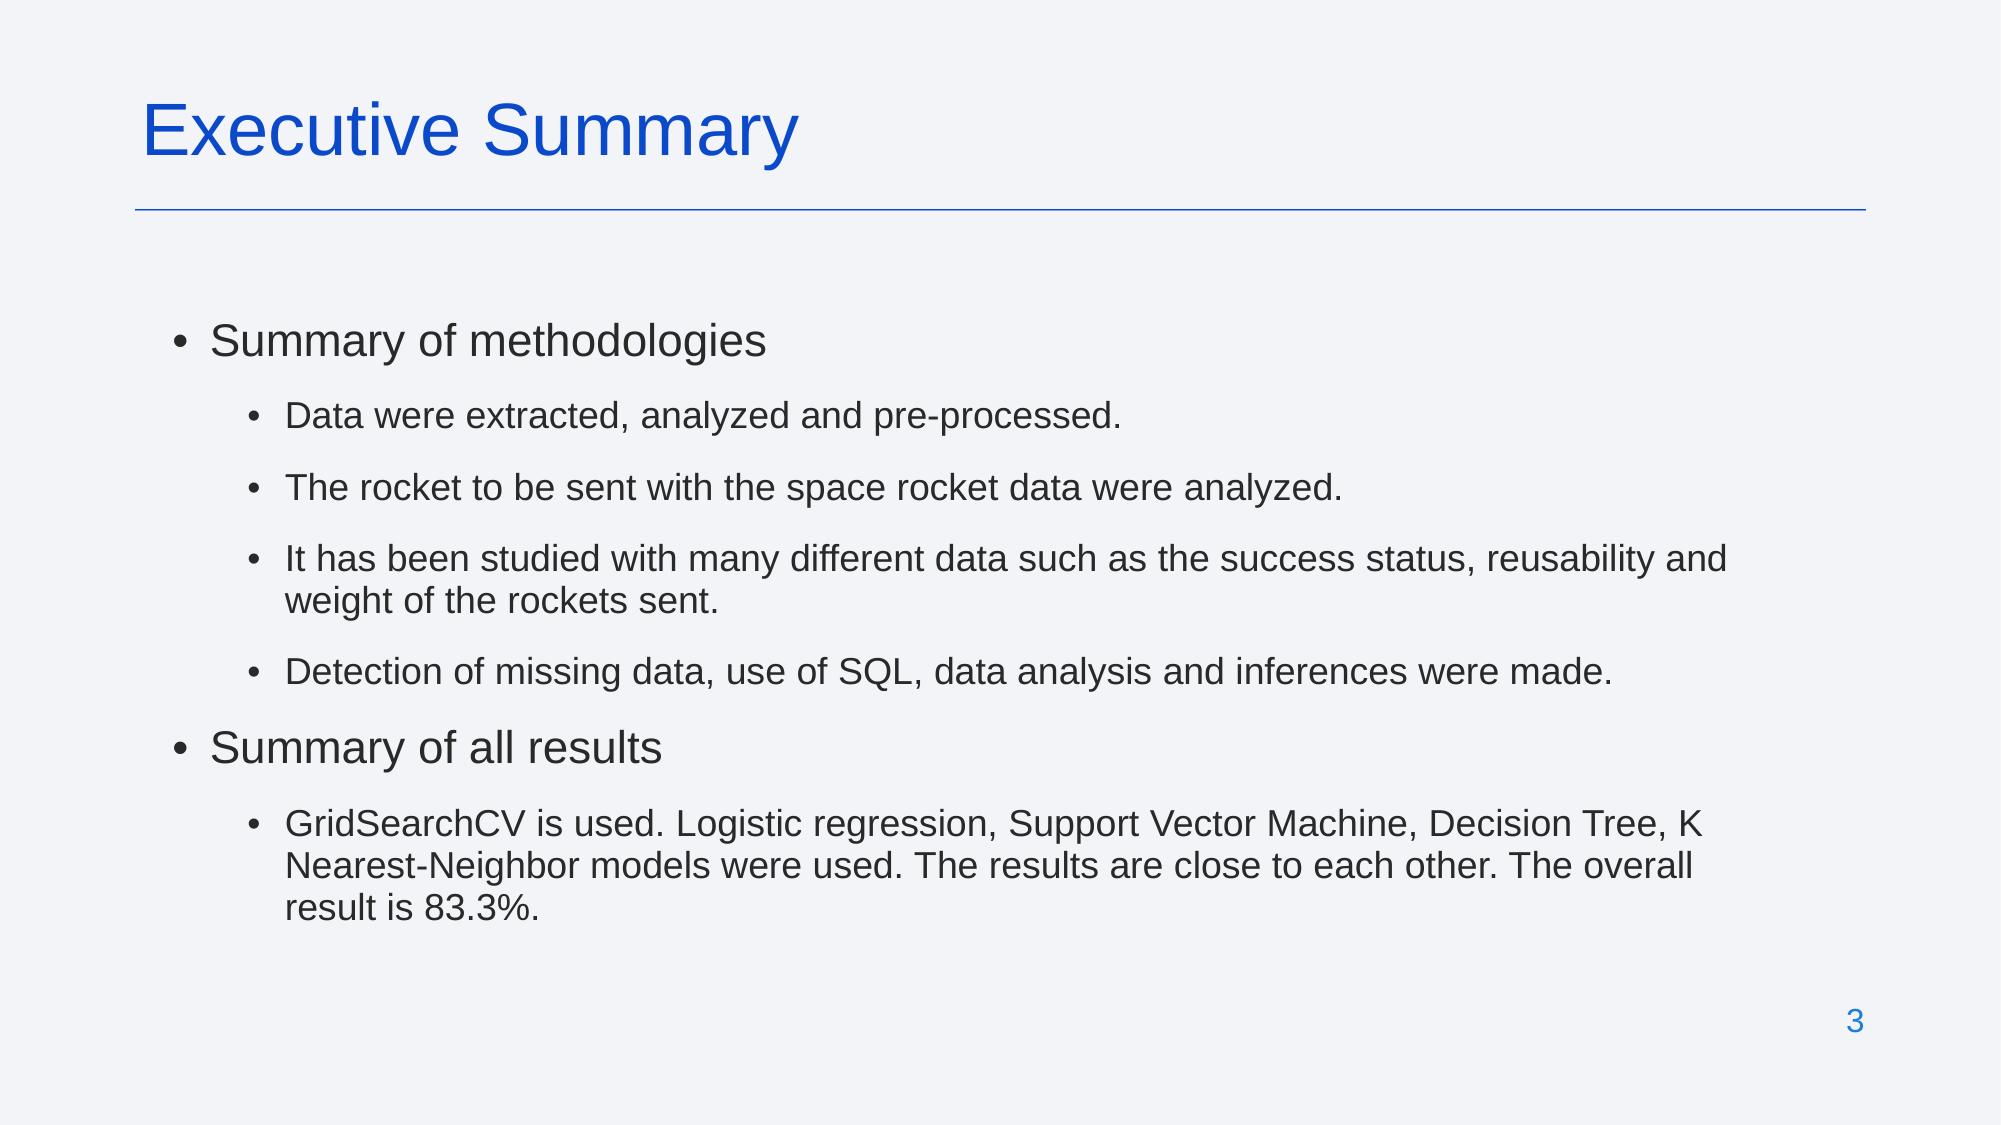

Executive Summary
Summary of methodologies
Data were extracted, analyzed and pre-processed.
The rocket to be sent with the space rocket data were analyzed.
It has been studied with many different data such as the success status, reusability and weight of the rockets sent.
Detection of missing data, use of SQL, data analysis and inferences were made.
Summary of all results
GridSearchCV is used. Logistic regression, Support Vector Machine, Decision Tree, K Nearest-Neighbor models were used. The results are close to each other. The overall result is 83.3%.
3